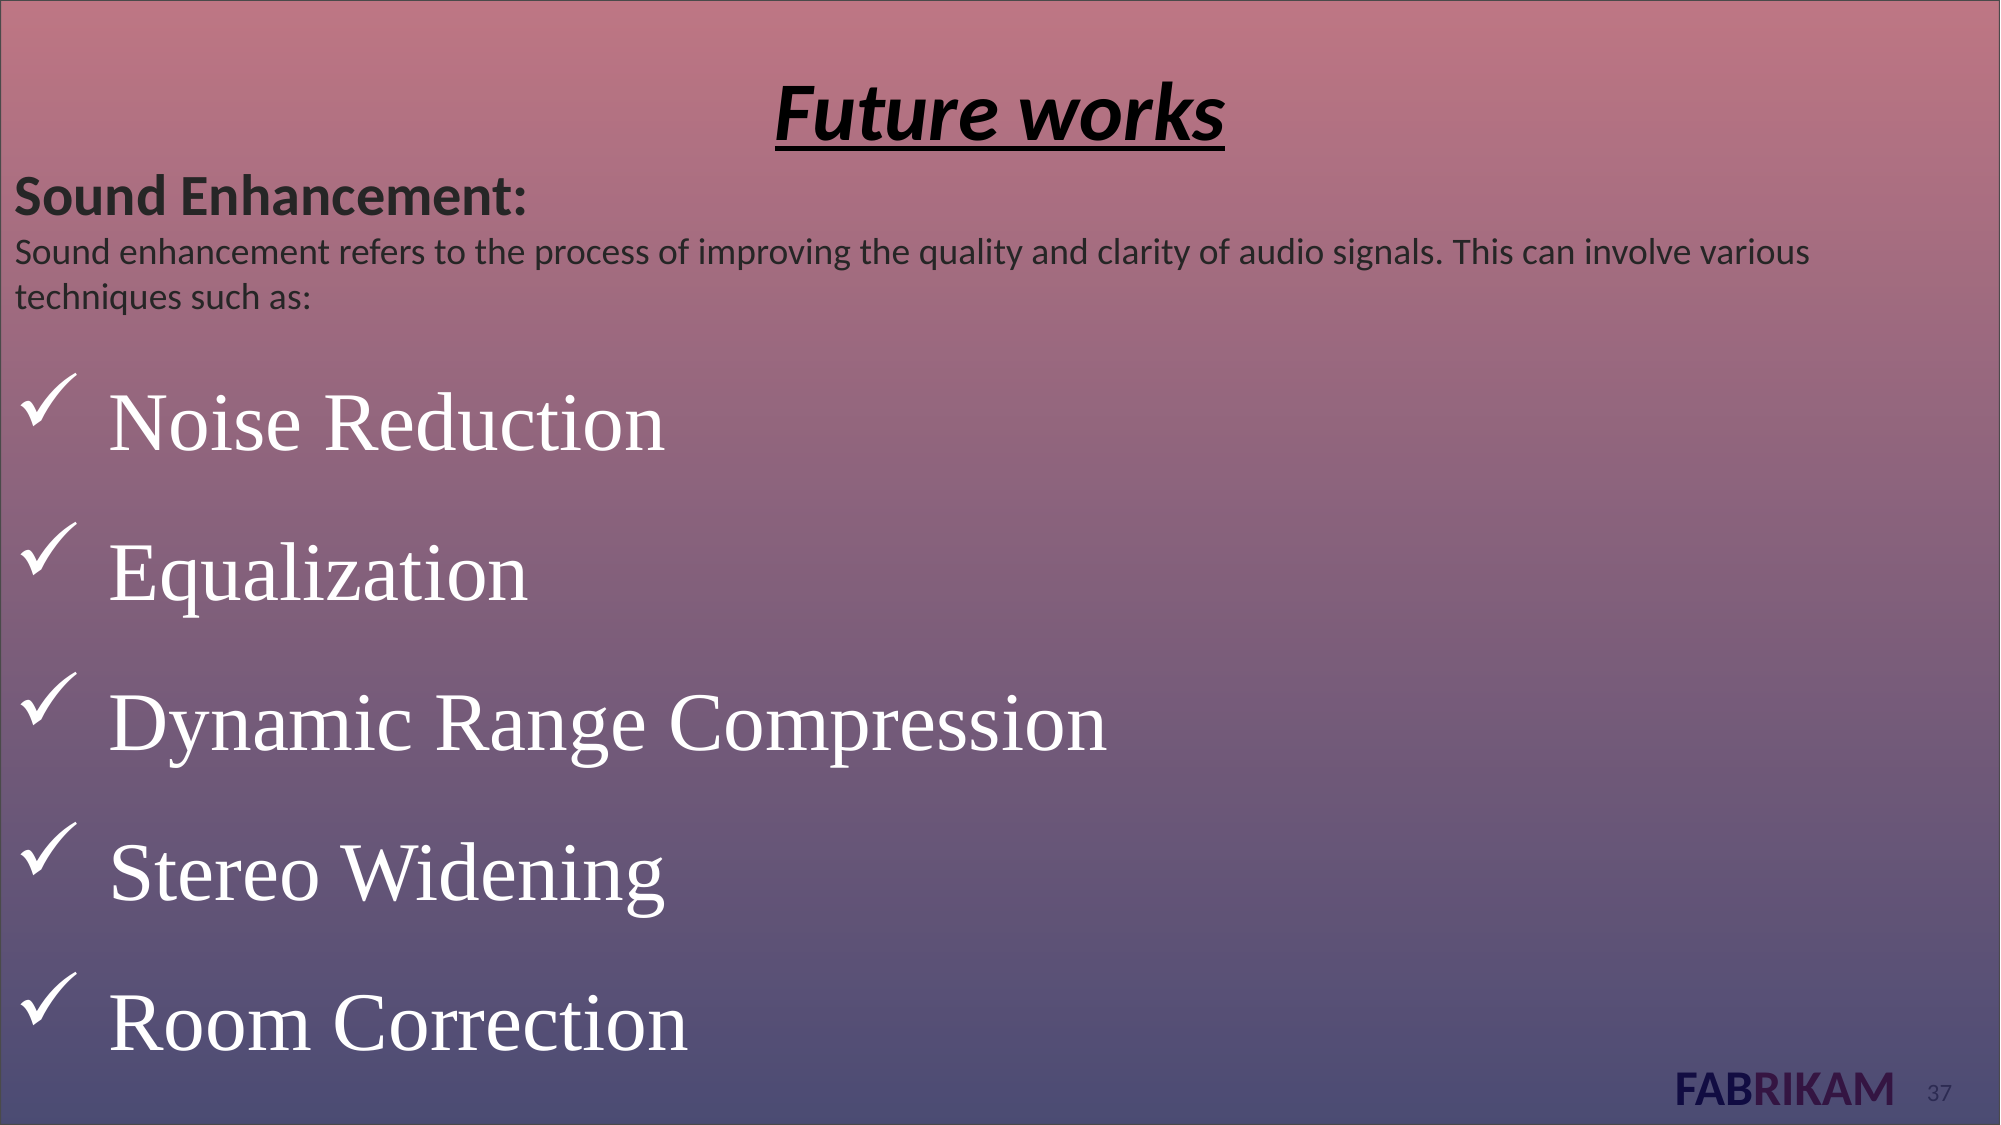

Future works
Sound Enhancement:
Sound enhancement refers to the process of improving the quality and clarity of audio signals. This can involve various techniques such as:
Noise Reduction
Equalization
Dynamic Range Compression
Stereo Widening
Room Correction

37